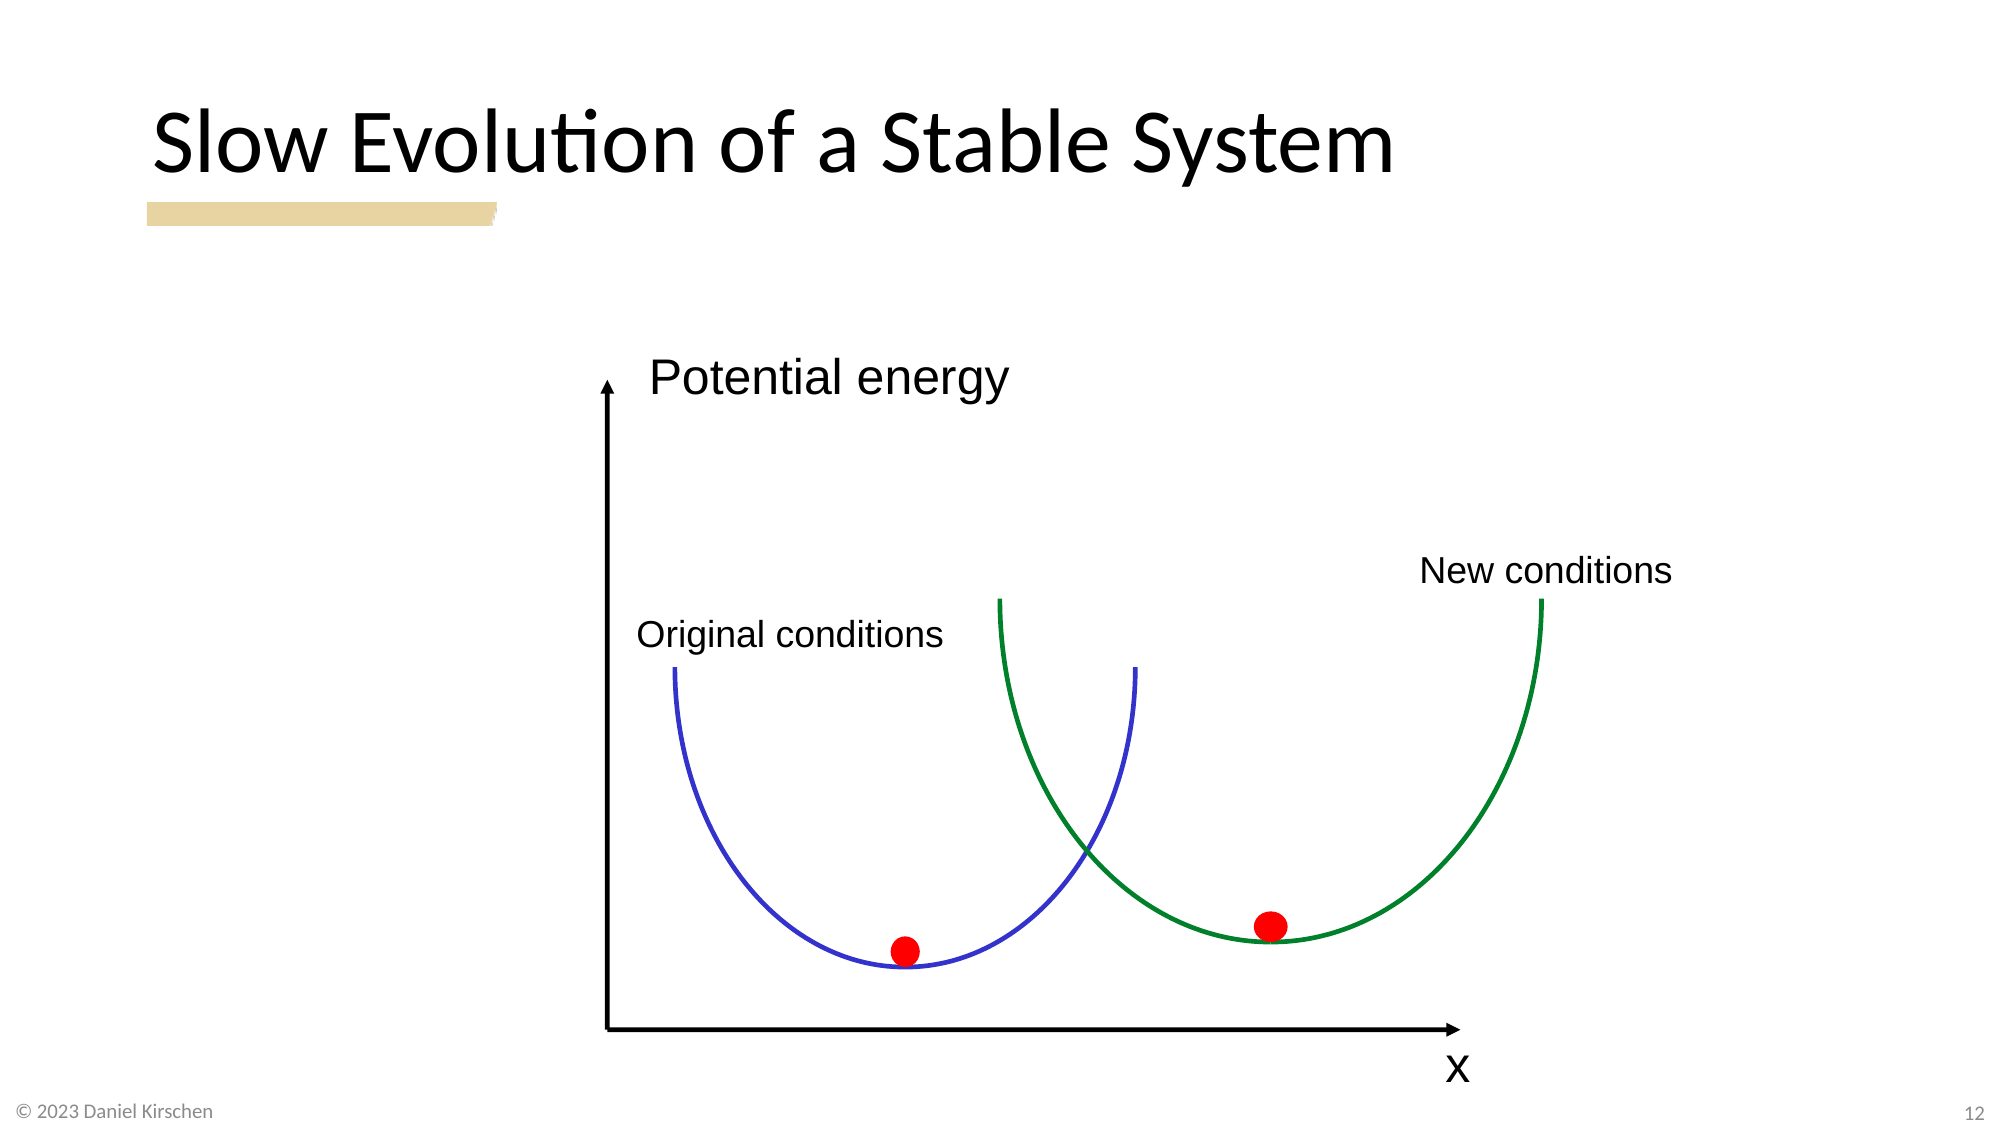

# Slow Evolution of a Stable System
Potential energy

New conditions

Original conditions

x

12
© 2023 Daniel Kirschen